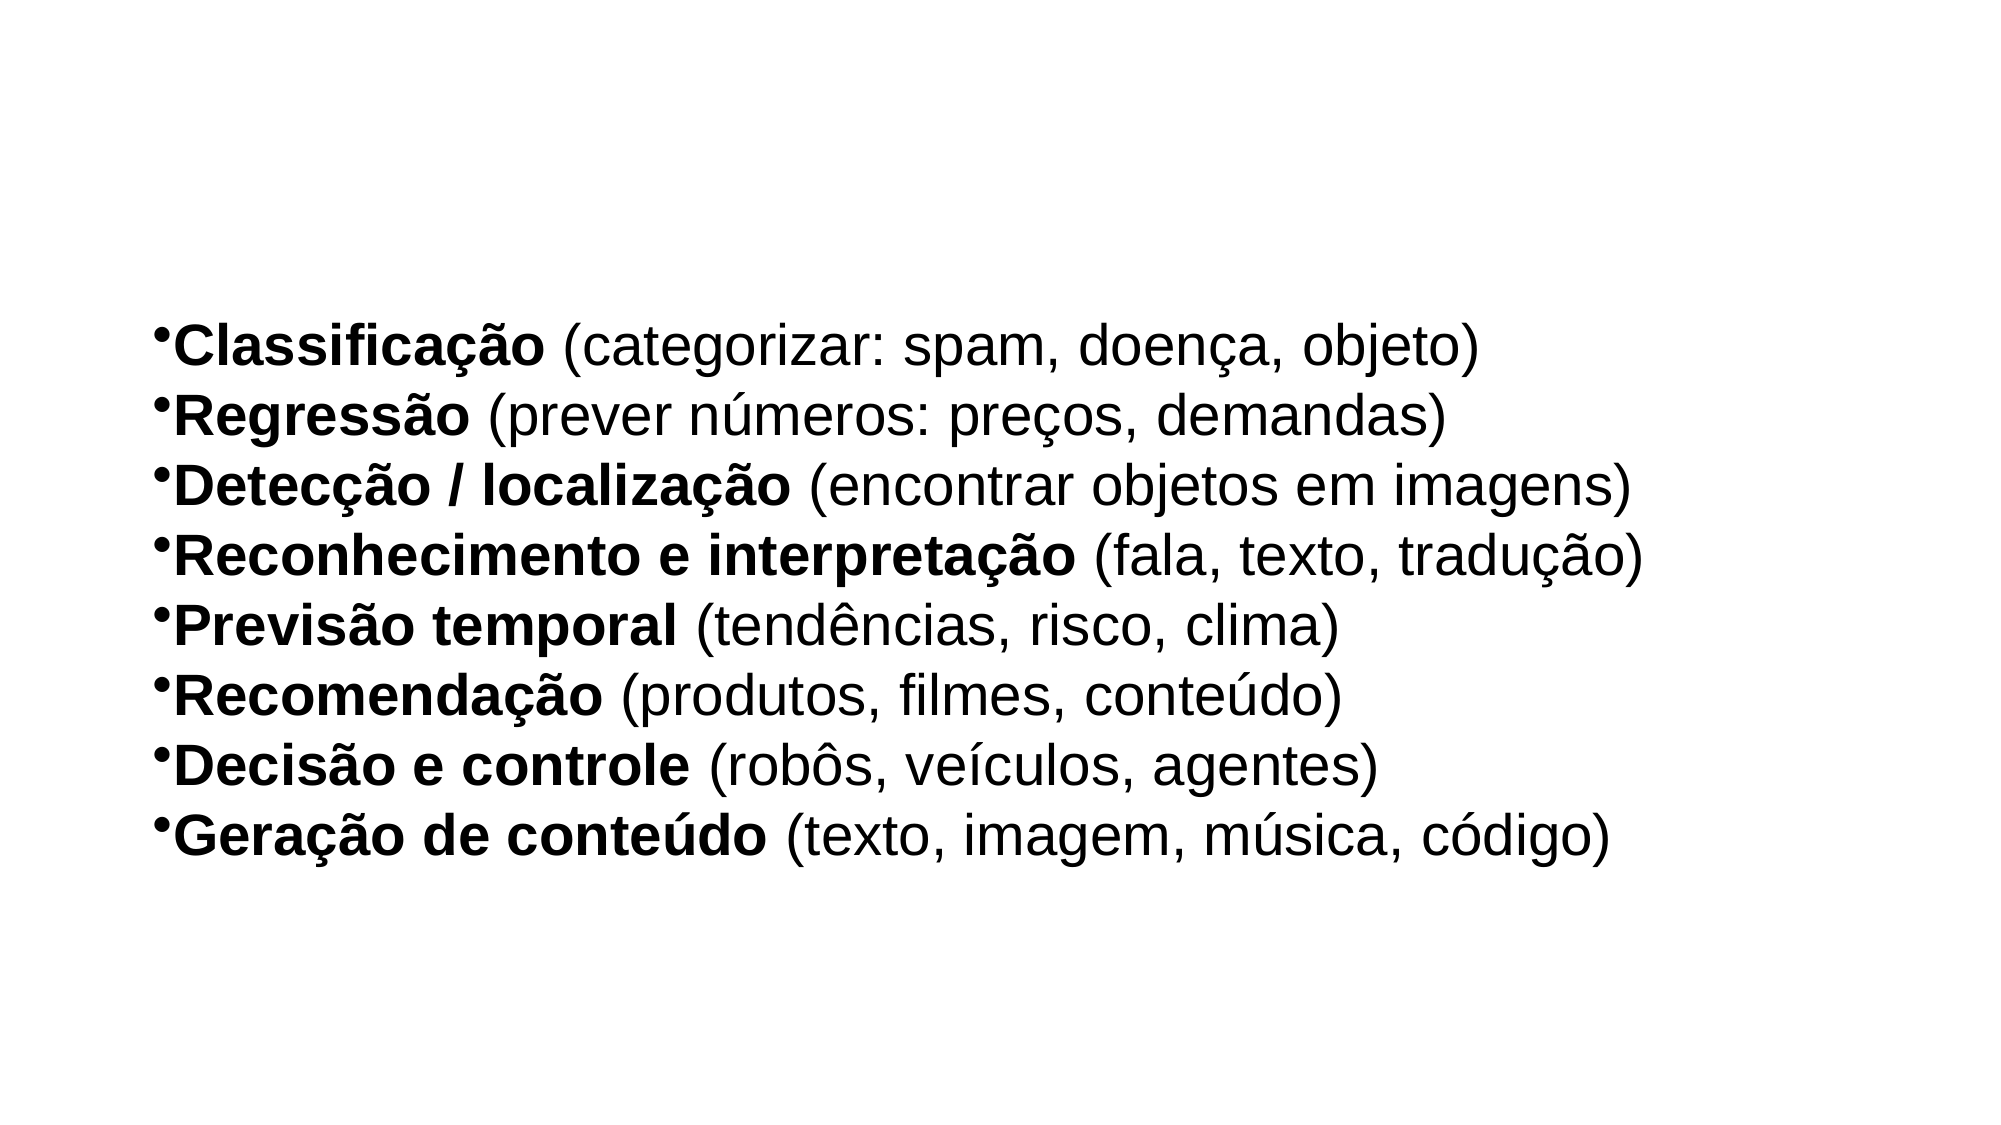

#
Classificação (categorizar: spam, doença, objeto)
Regressão (prever números: preços, demandas)
Detecção / localização (encontrar objetos em imagens)
Reconhecimento e interpretação (fala, texto, tradução)
Previsão temporal (tendências, risco, clima)
Recomendação (produtos, filmes, conteúdo)
Decisão e controle (robôs, veículos, agentes)
Geração de conteúdo (texto, imagem, música, código)